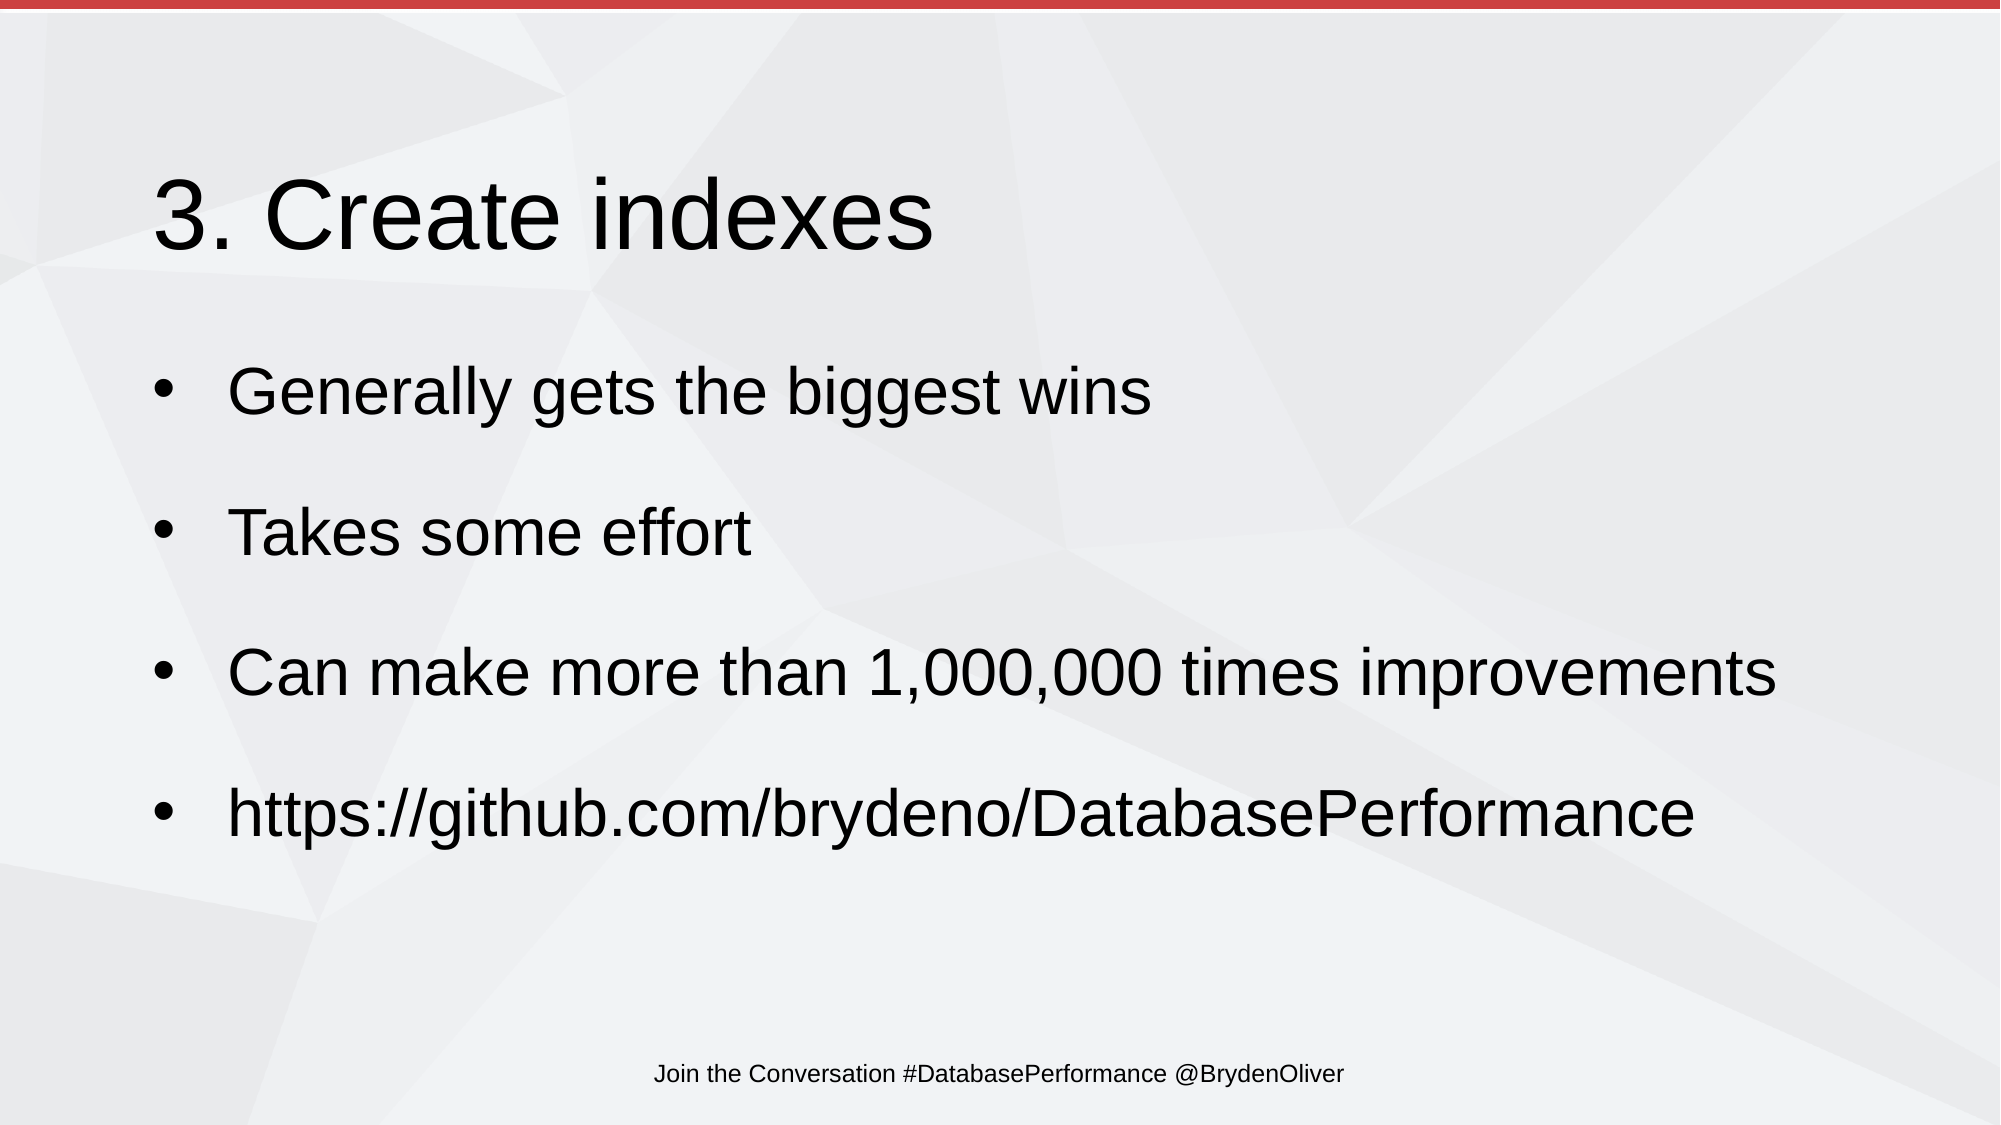

# 3. Create indexes
Generally gets the biggest wins
Takes some effort
Can make more than 1,000,000 times improvements
https://github.com/brydeno/DatabasePerformance

Join the Conversation #DatabasePerformance @BrydenOliver